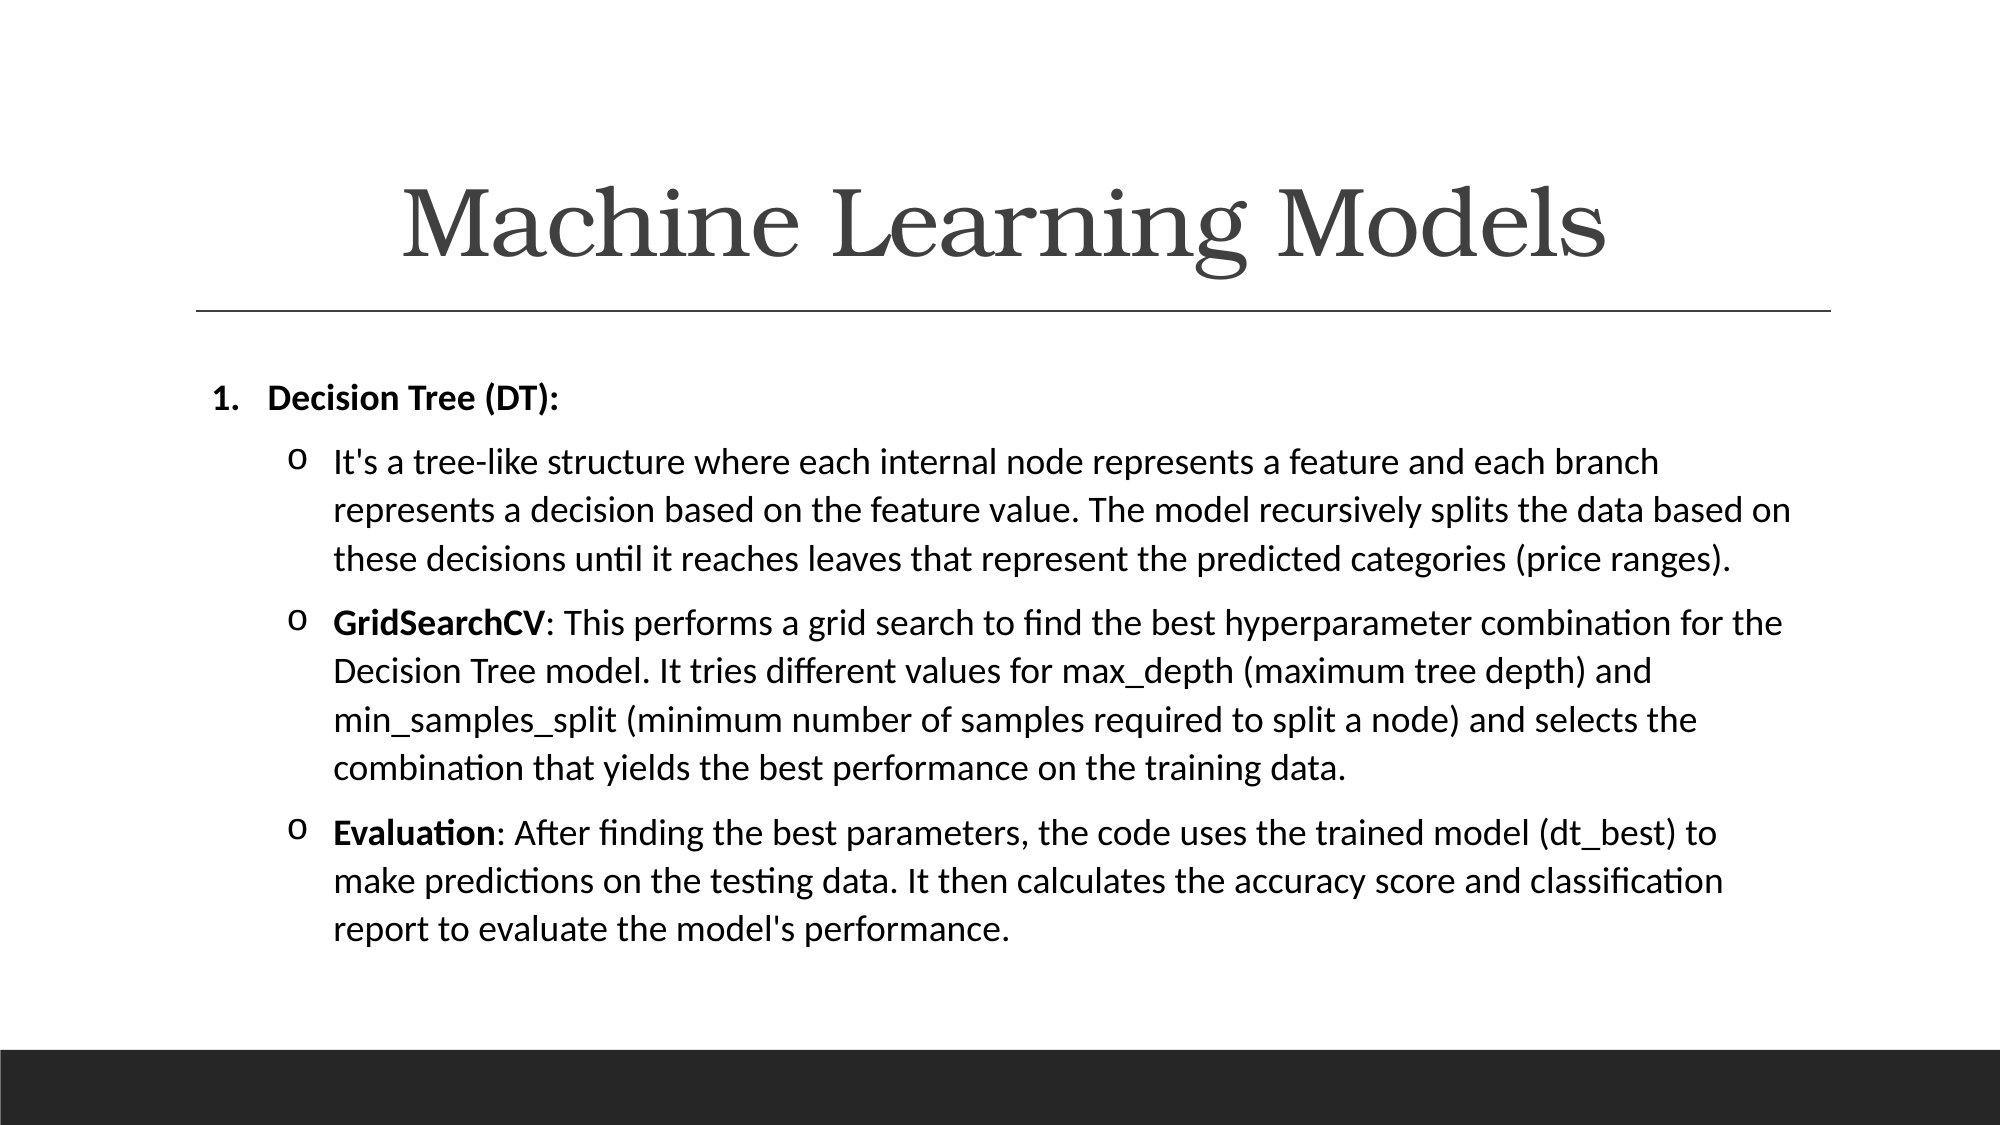

# Machine Learning Models
Decision Tree (DT):
It's a tree-like structure where each internal node represents a feature and each branch represents a decision based on the feature value. The model recursively splits the data based on these decisions until it reaches leaves that represent the predicted categories (price ranges).
GridSearchCV: This performs a grid search to find the best hyperparameter combination for the Decision Tree model. It tries different values for max_depth (maximum tree depth) and min_samples_split (minimum number of samples required to split a node) and selects the combination that yields the best performance on the training data.
Evaluation: After finding the best parameters, the code uses the trained model (dt_best) to make predictions on the testing data. It then calculates the accuracy score and classification report to evaluate the model's performance.